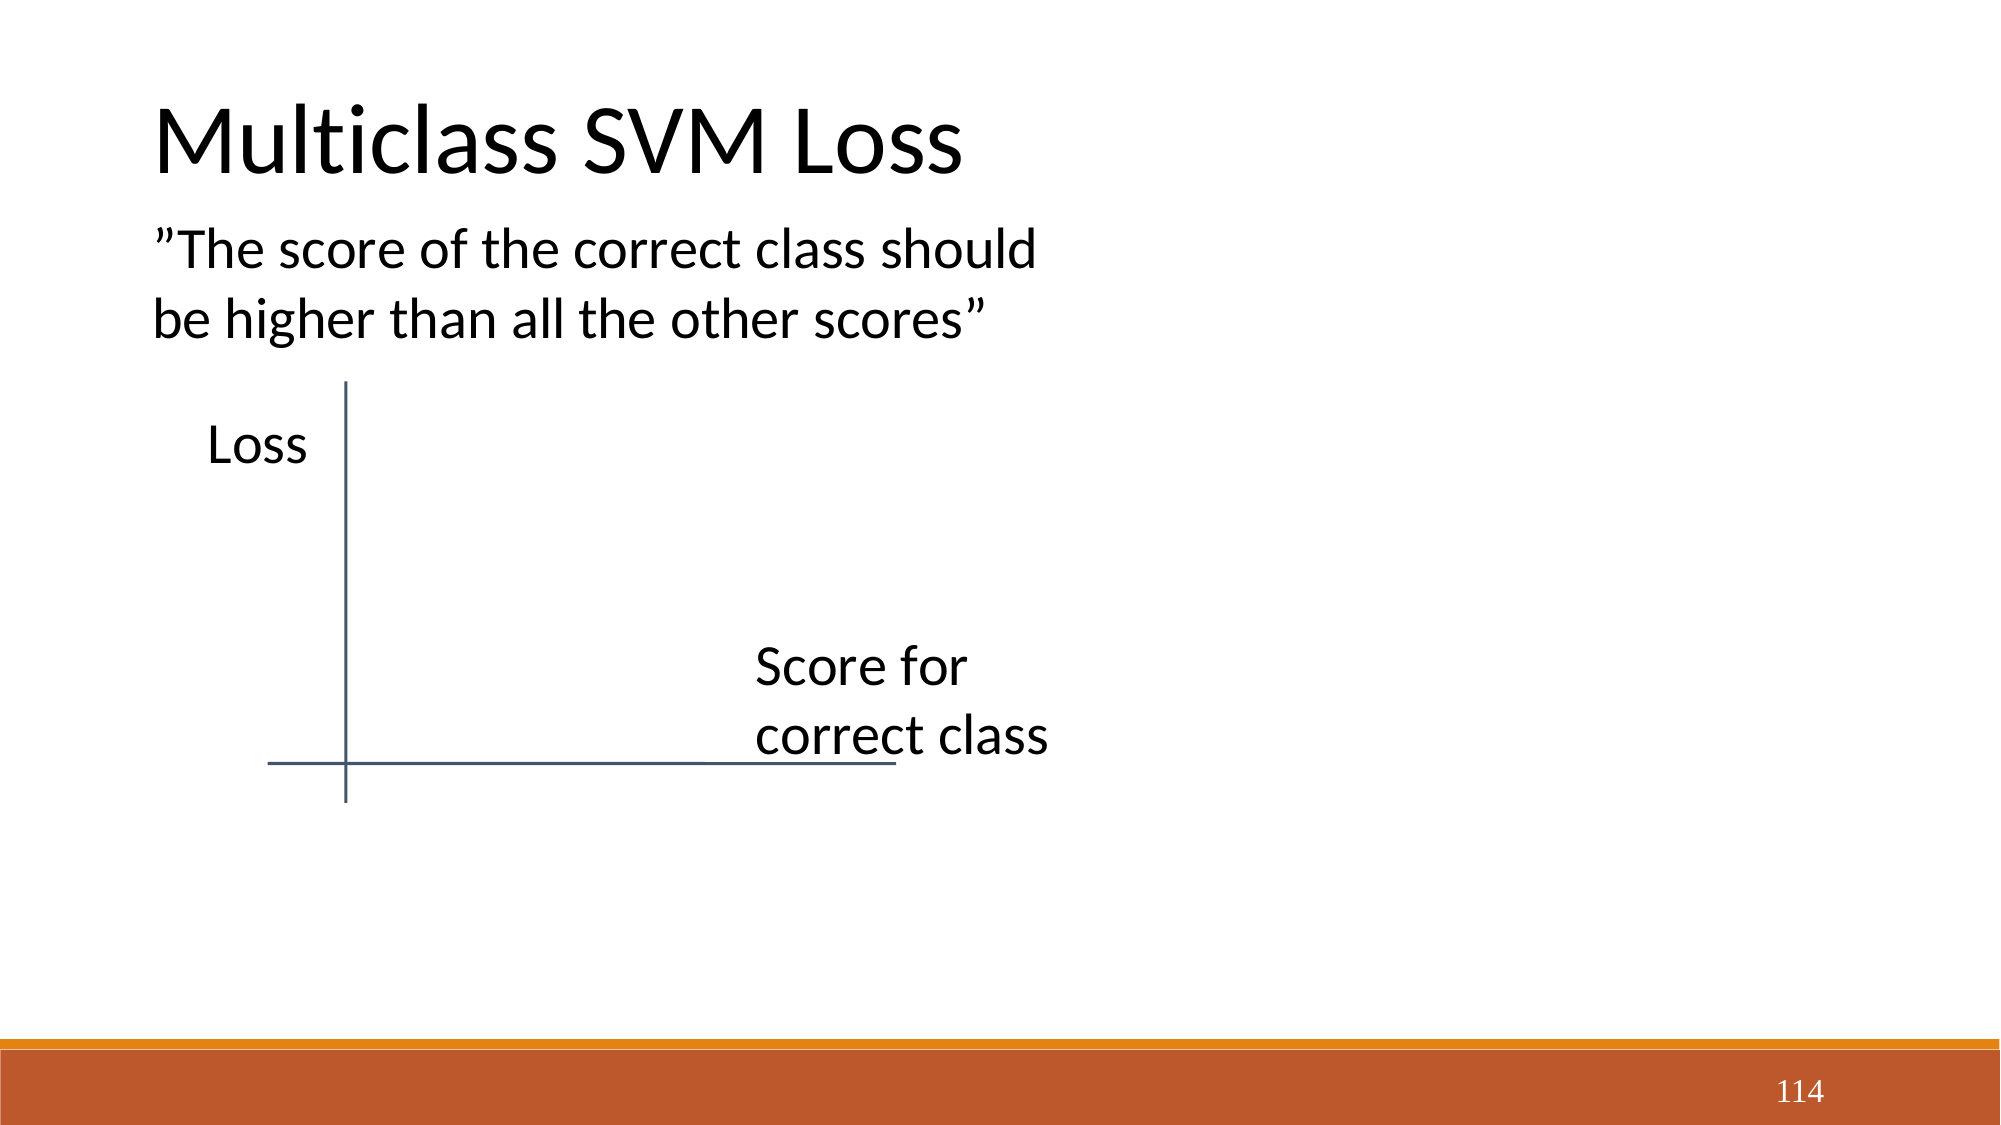

Multiclass SVM Loss
”The score of the correct class should be higher than all the other scores”

Loss

Score for correct class

114